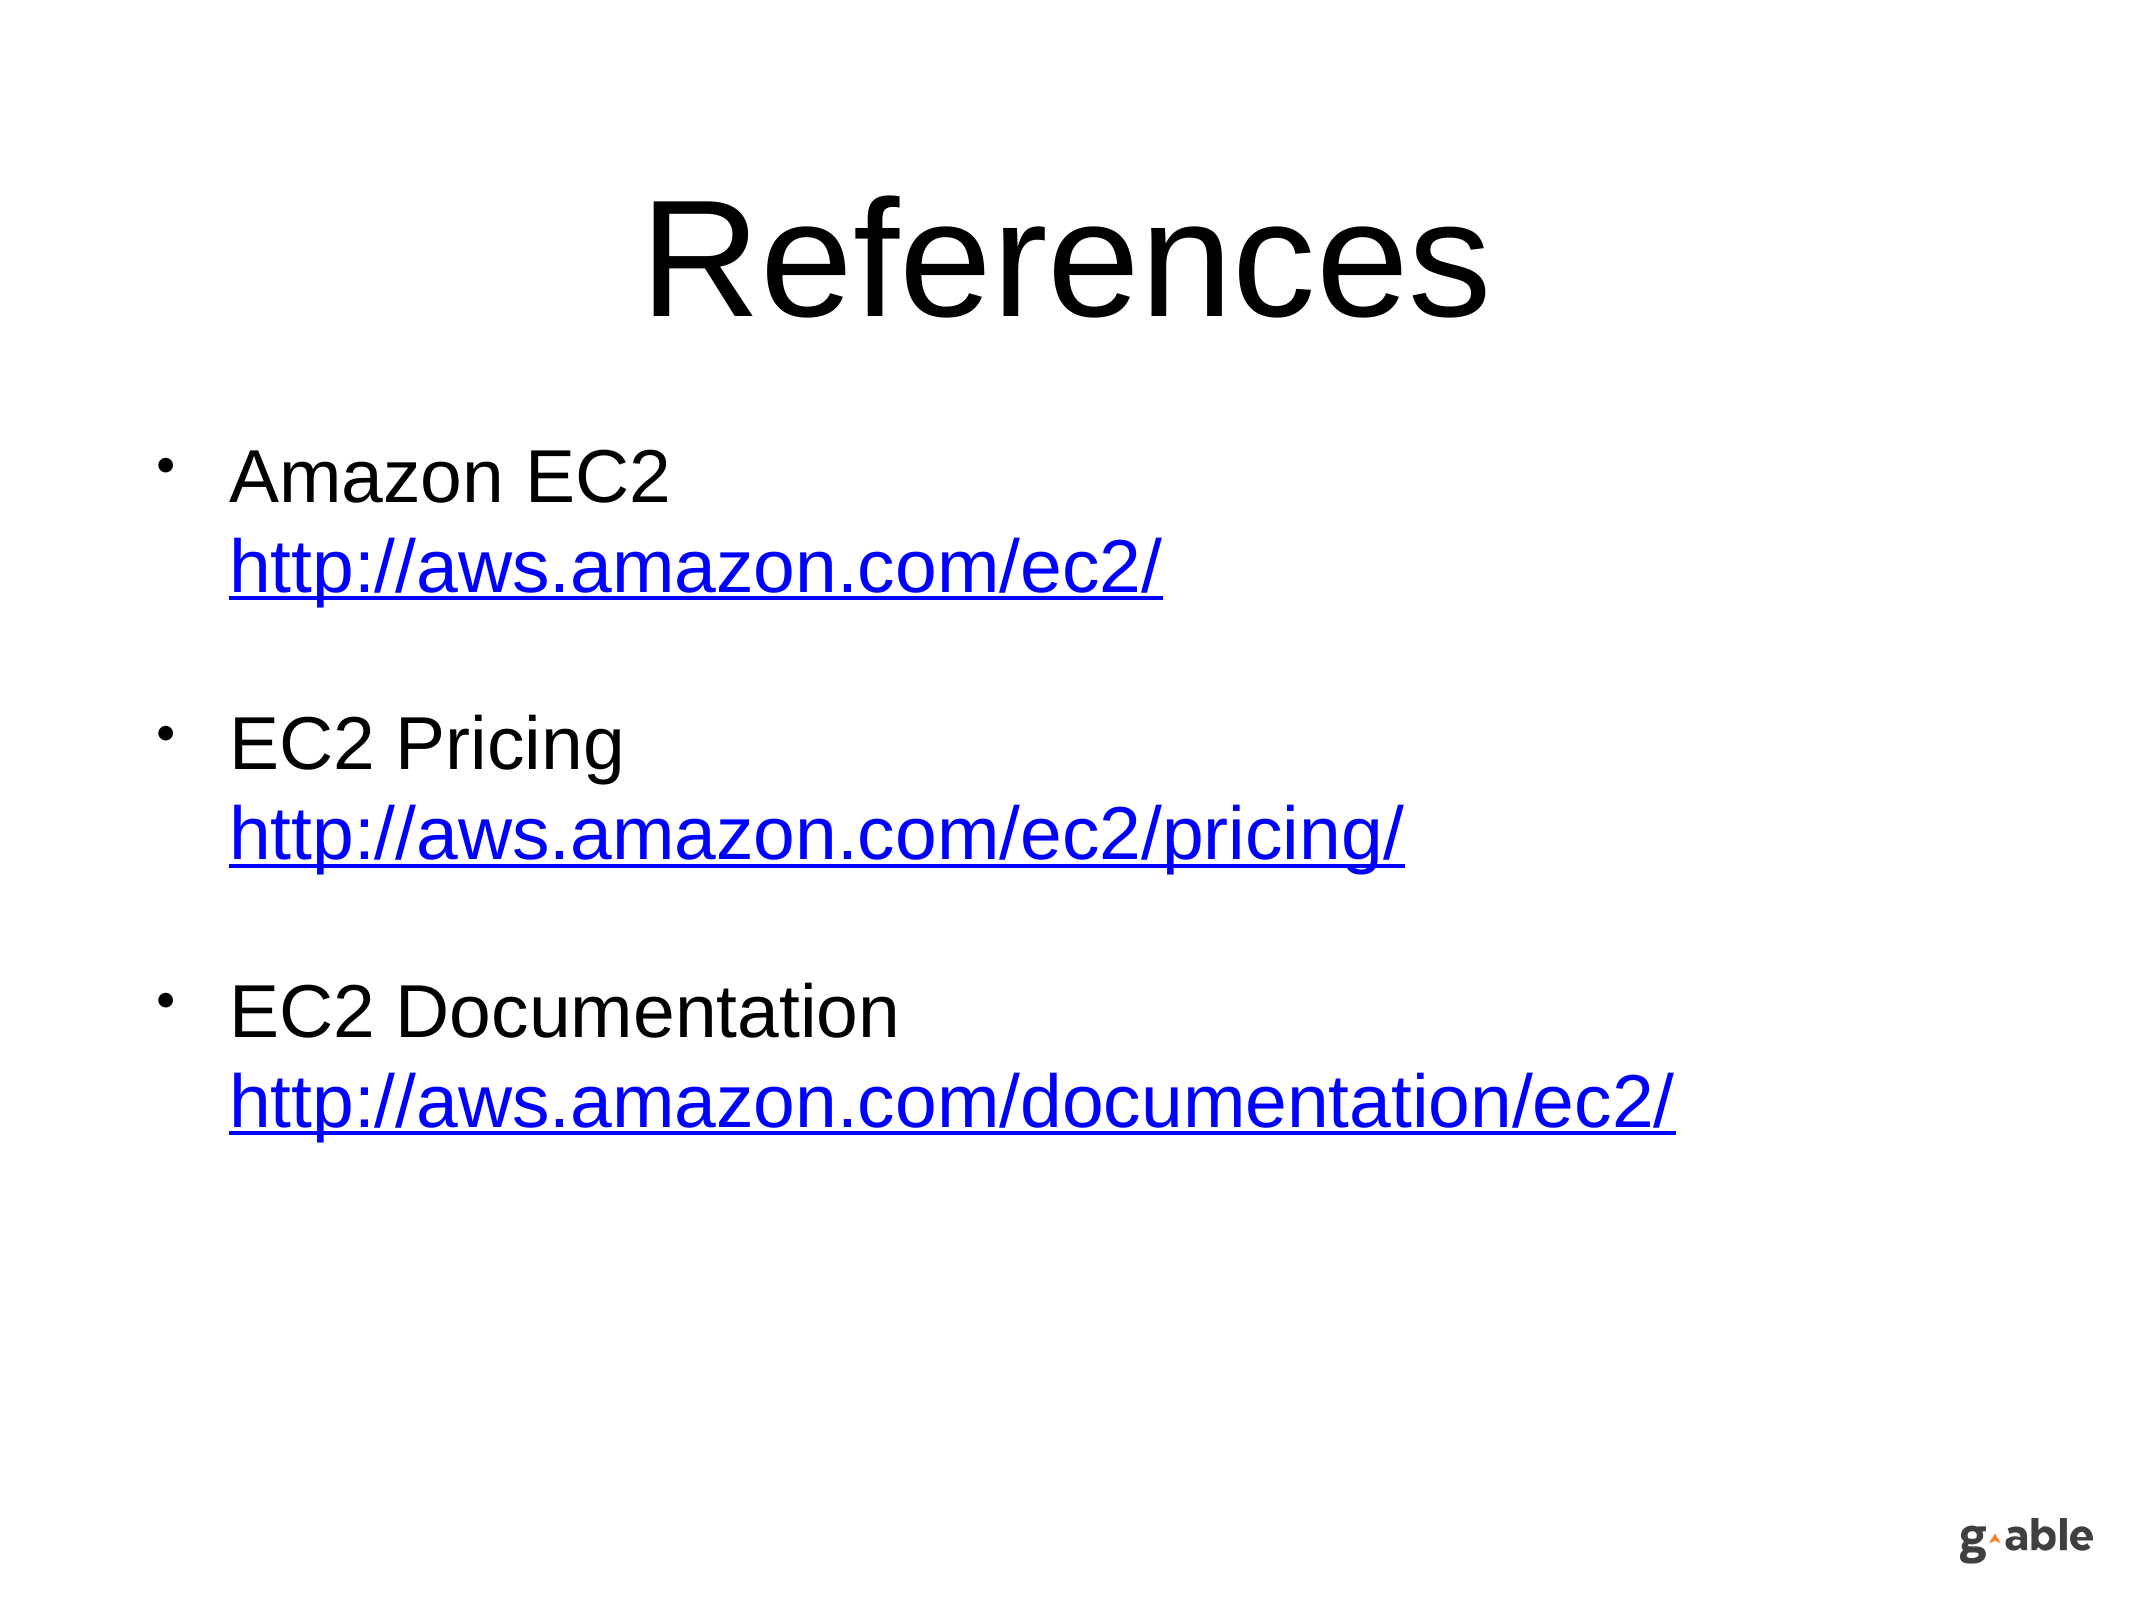

# References
Amazon EC2
http://aws.amazon.com/ec2/
EC2 Pricing
http://aws.amazon.com/ec2/pricing/
EC2 Documentation
http://aws.amazon.com/documentation/ec2/
28